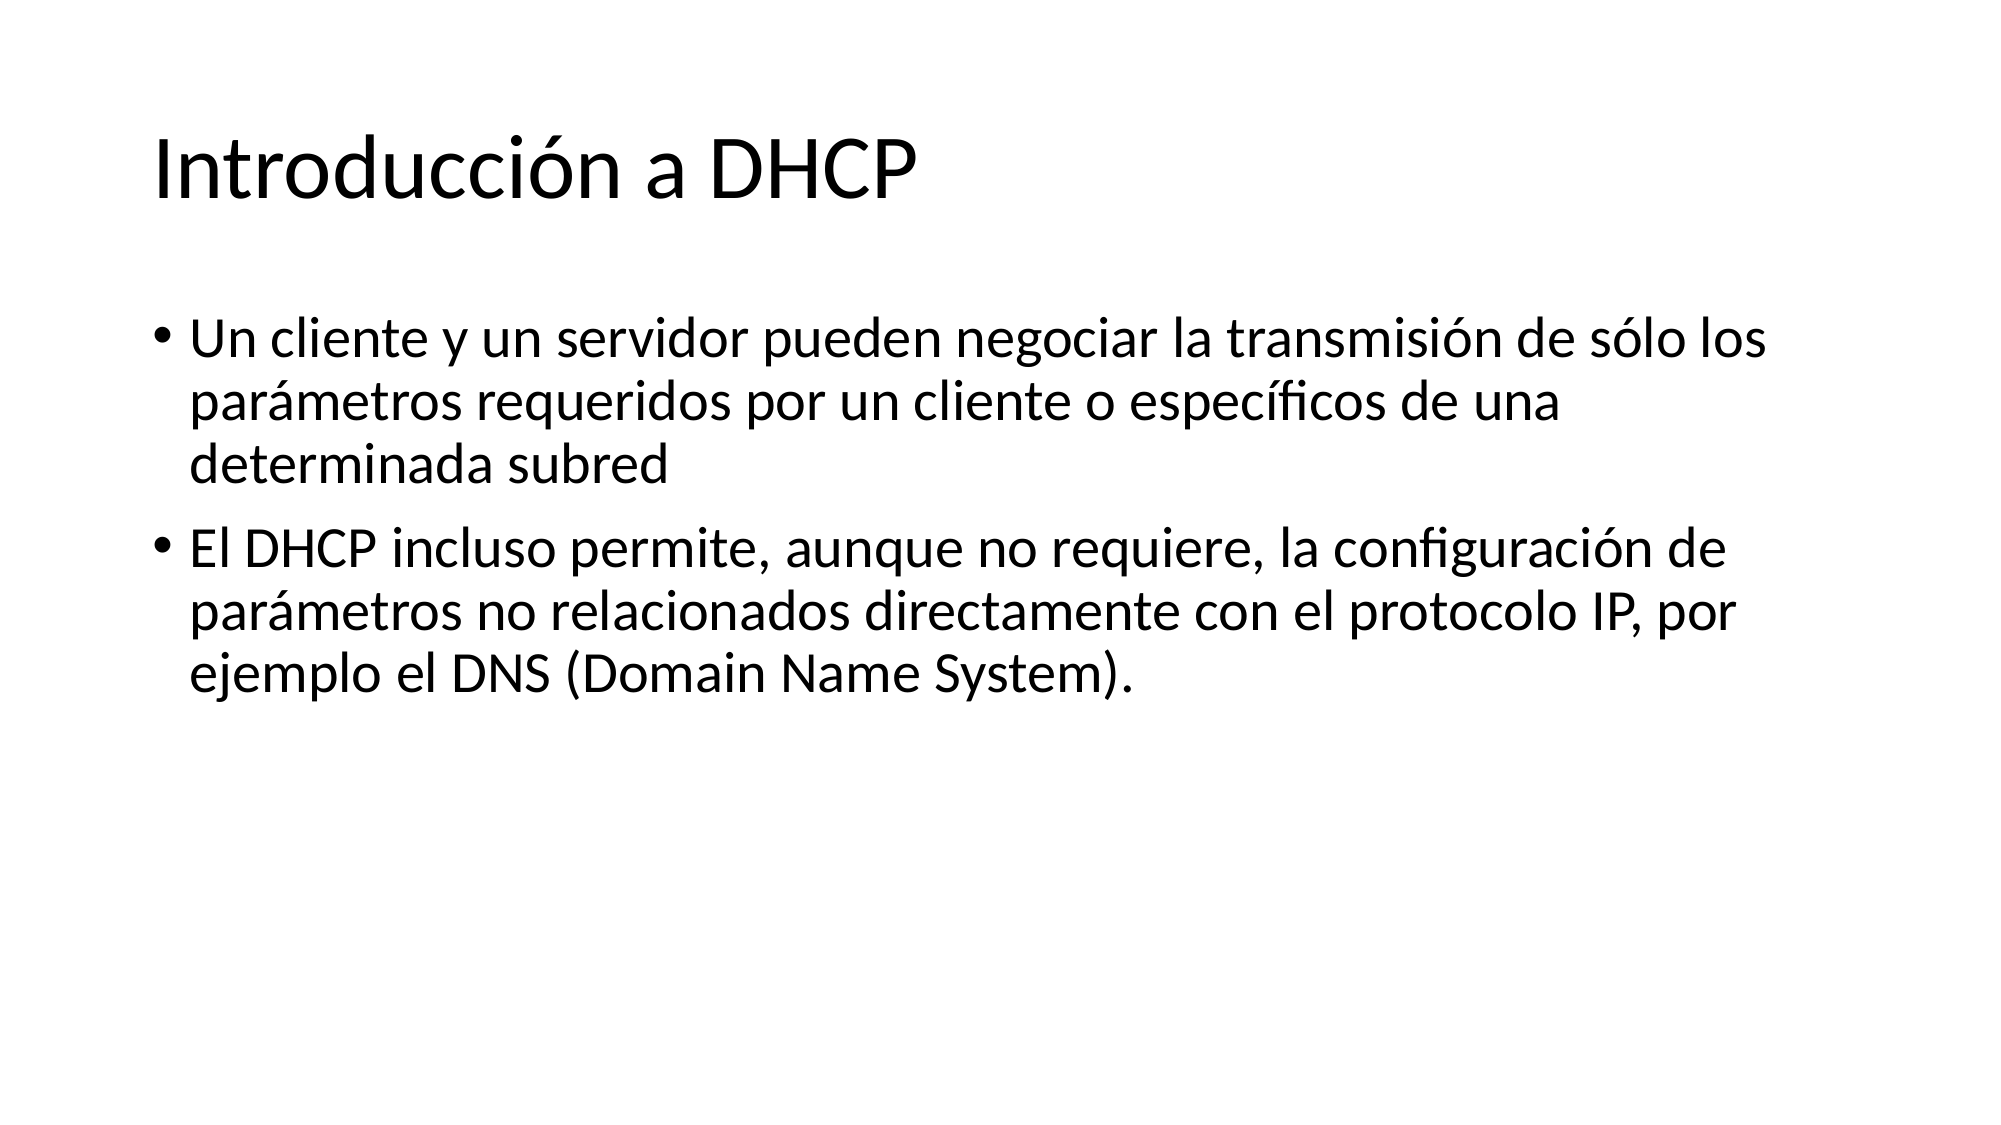

# Introducción a DHCP
Un cliente y un servidor pueden negociar la transmisión de sólo los parámetros requeridos por un cliente o específicos de una determinada subred
El DHCP incluso permite, aunque no requiere, la configuración de parámetros no relacionados directamente con el protocolo IP, por ejemplo el DNS (Domain Name System).